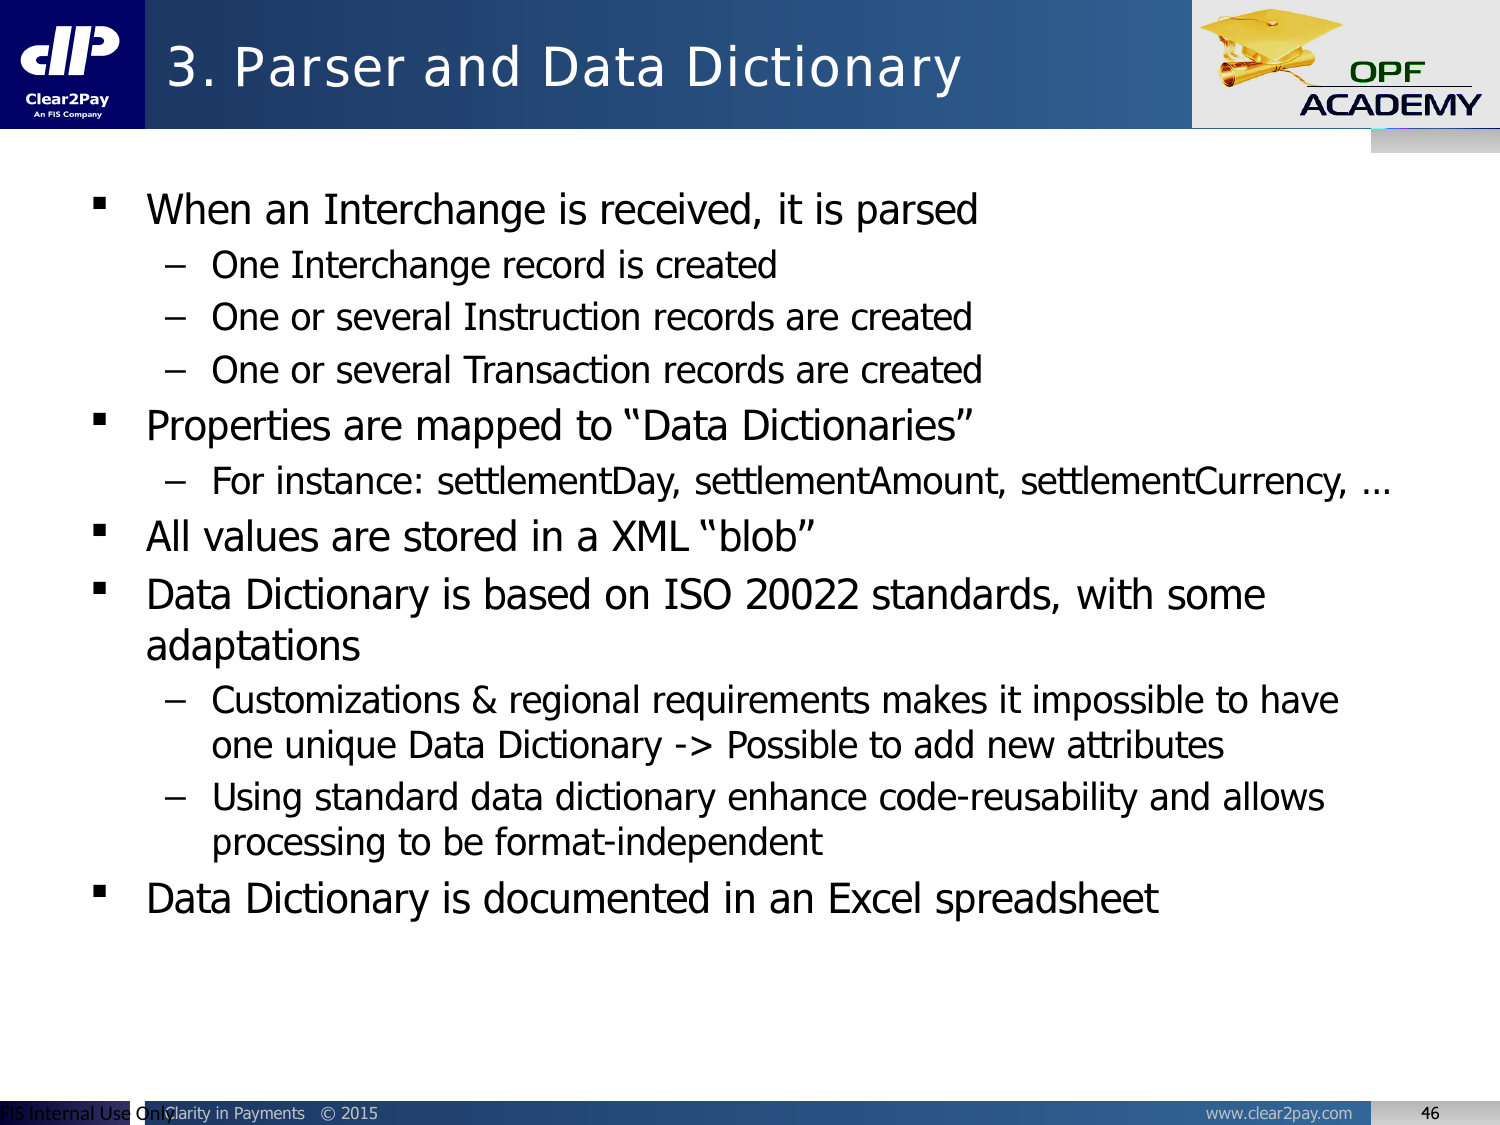

# 3. Parser and Data Dictionary
When an Interchange is received, it is parsed
One Interchange record is created
One or several Instruction records are created
One or several Transaction records are created
Properties are mapped to “Data Dictionaries”
For instance: settlementDay, settlementAmount, settlementCurrency, …
All values are stored in a XML “blob”
Data Dictionary is based on ISO 20022 standards, with some adaptations
Customizations & regional requirements makes it impossible to have one unique Data Dictionary -> Possible to add new attributes
Using standard data dictionary enhance code-reusability and allows processing to be format-independent
Data Dictionary is documented in an Excel spreadsheet